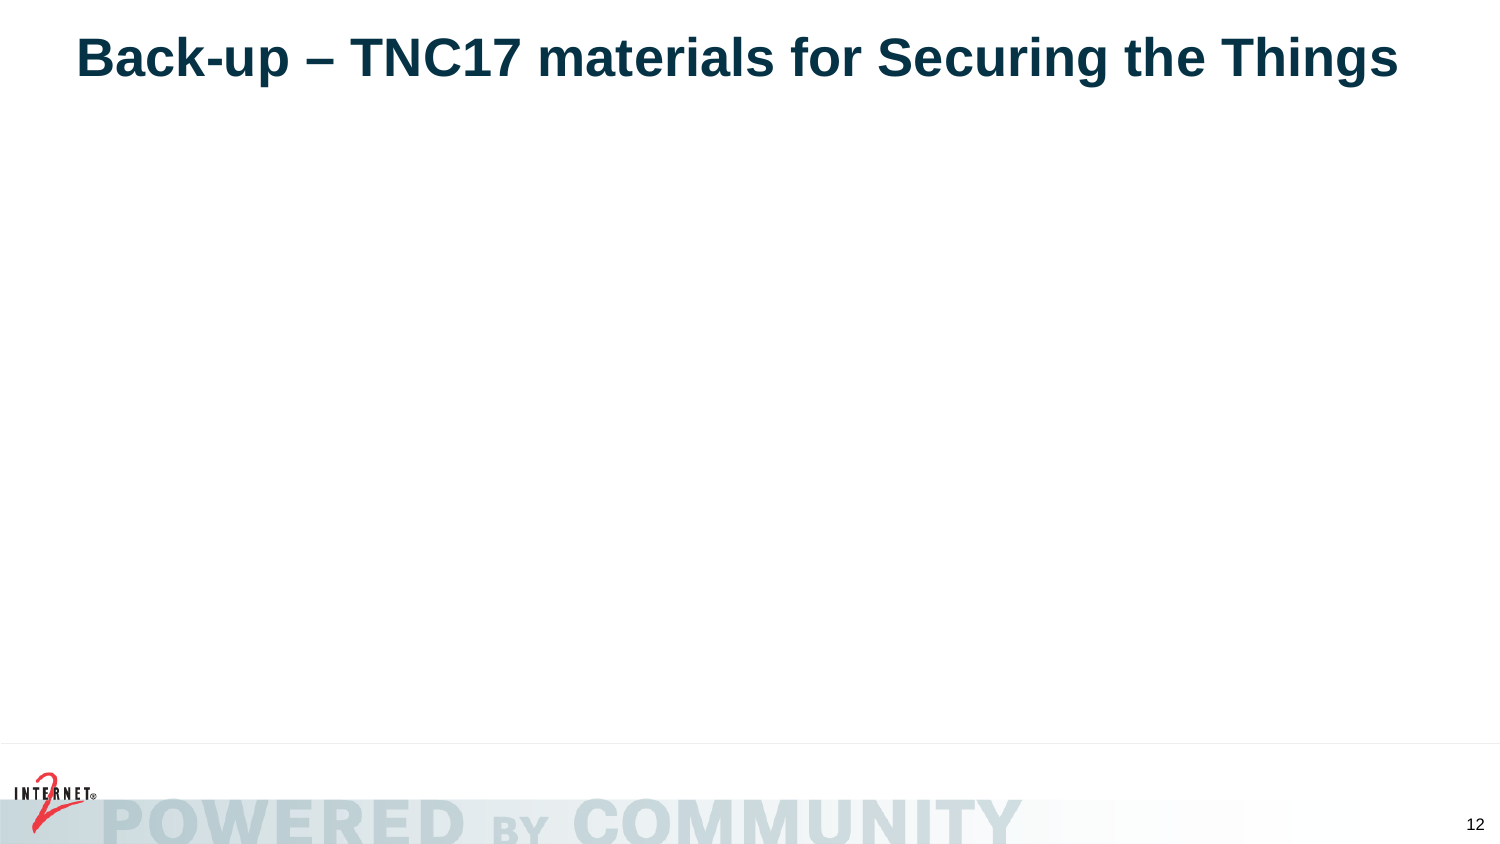

# Back-up – TNC17 materials for Securing the Things